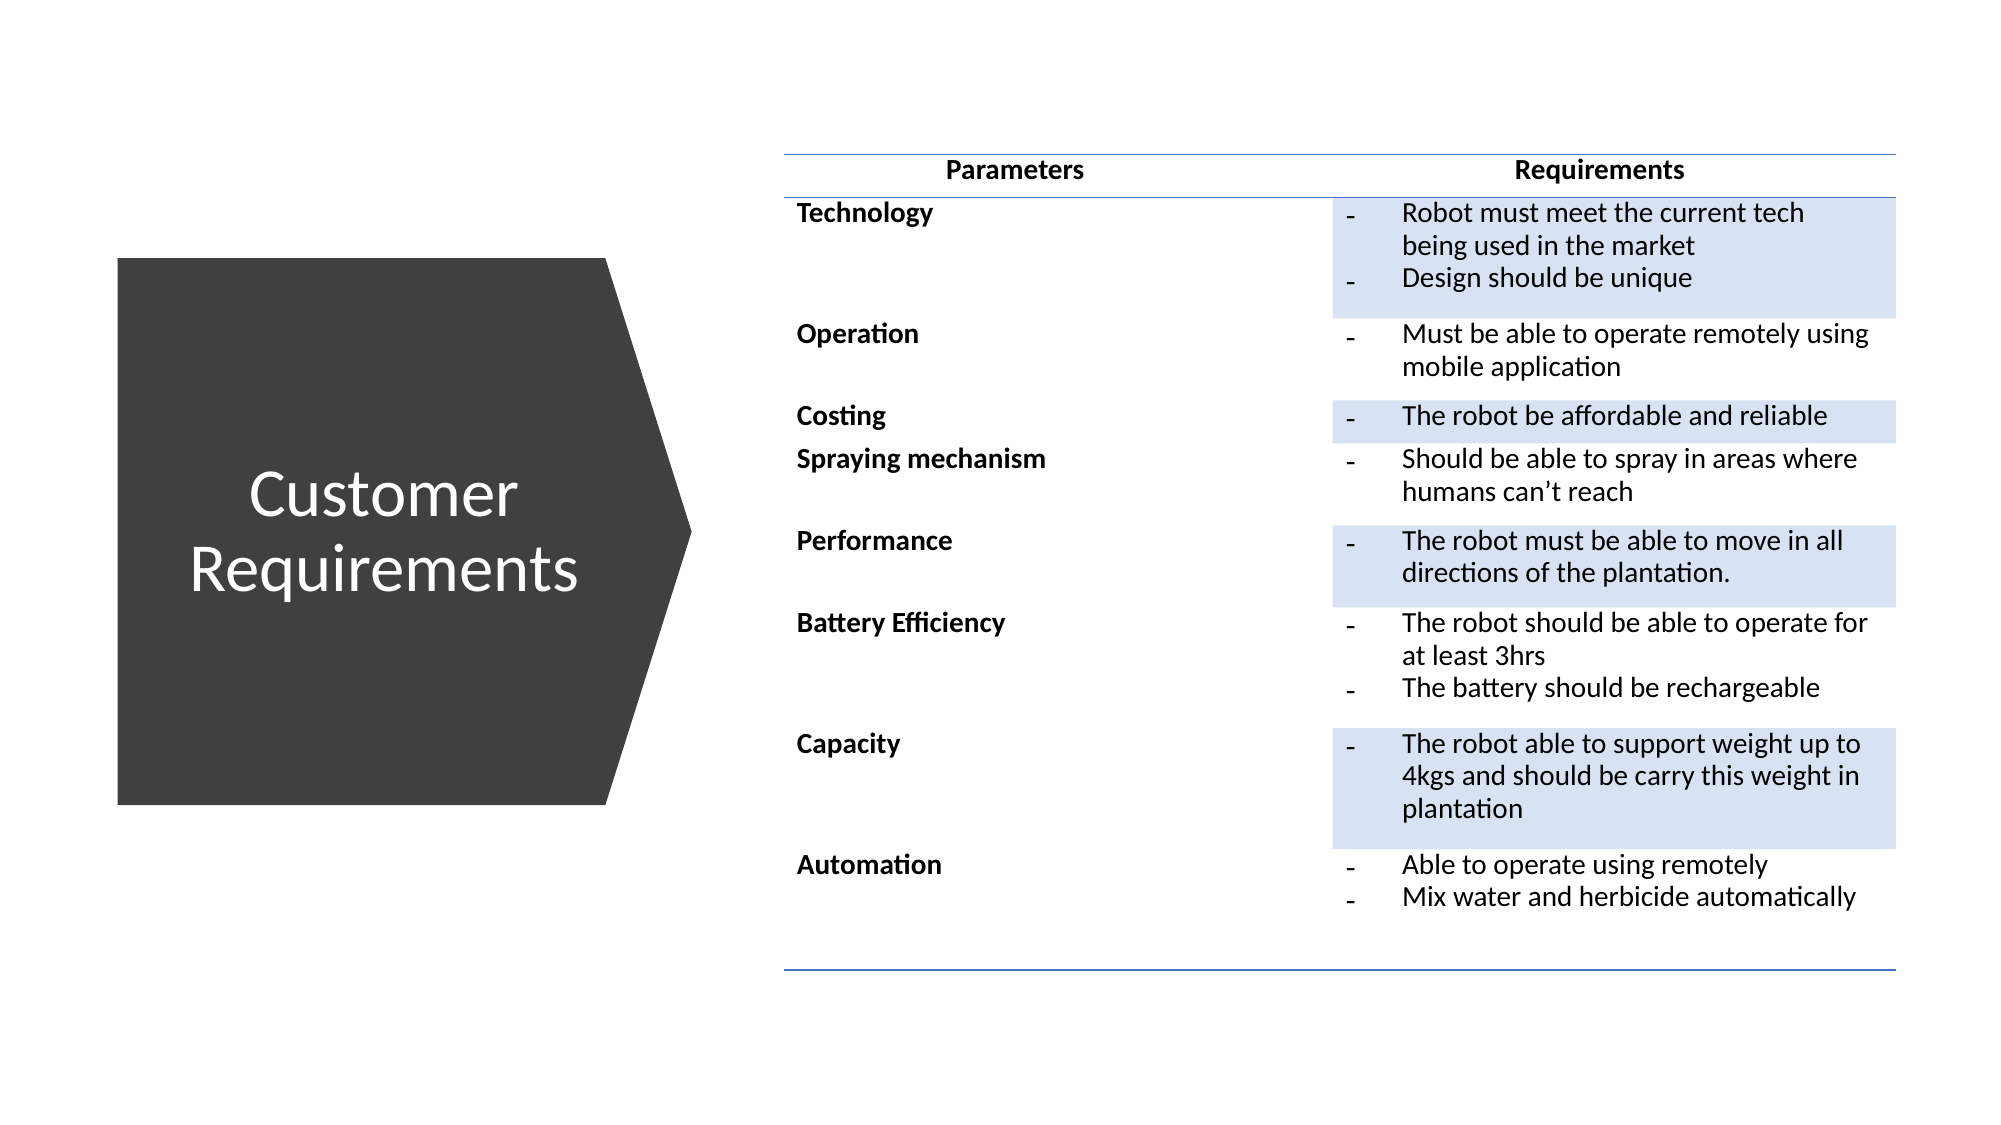

| Parameters | Requirements |
| --- | --- |
| Technology | Robot must meet the current tech being used in the market Design should be unique |
| Operation | Must be able to operate remotely using mobile application |
| Costing | The robot be affordable and reliable |
| Spraying mechanism | Should be able to spray in areas where humans can’t reach |
| Performance | The robot must be able to move in all directions of the plantation. |
| Battery Efficiency | The robot should be able to operate for at least 3hrs The battery should be rechargeable |
| Capacity | The robot able to support weight up to 4kgs and should be carry this weight in plantation |
| Automation | Able to operate using remotely Mix water and herbicide automatically |

# Customer Requirements